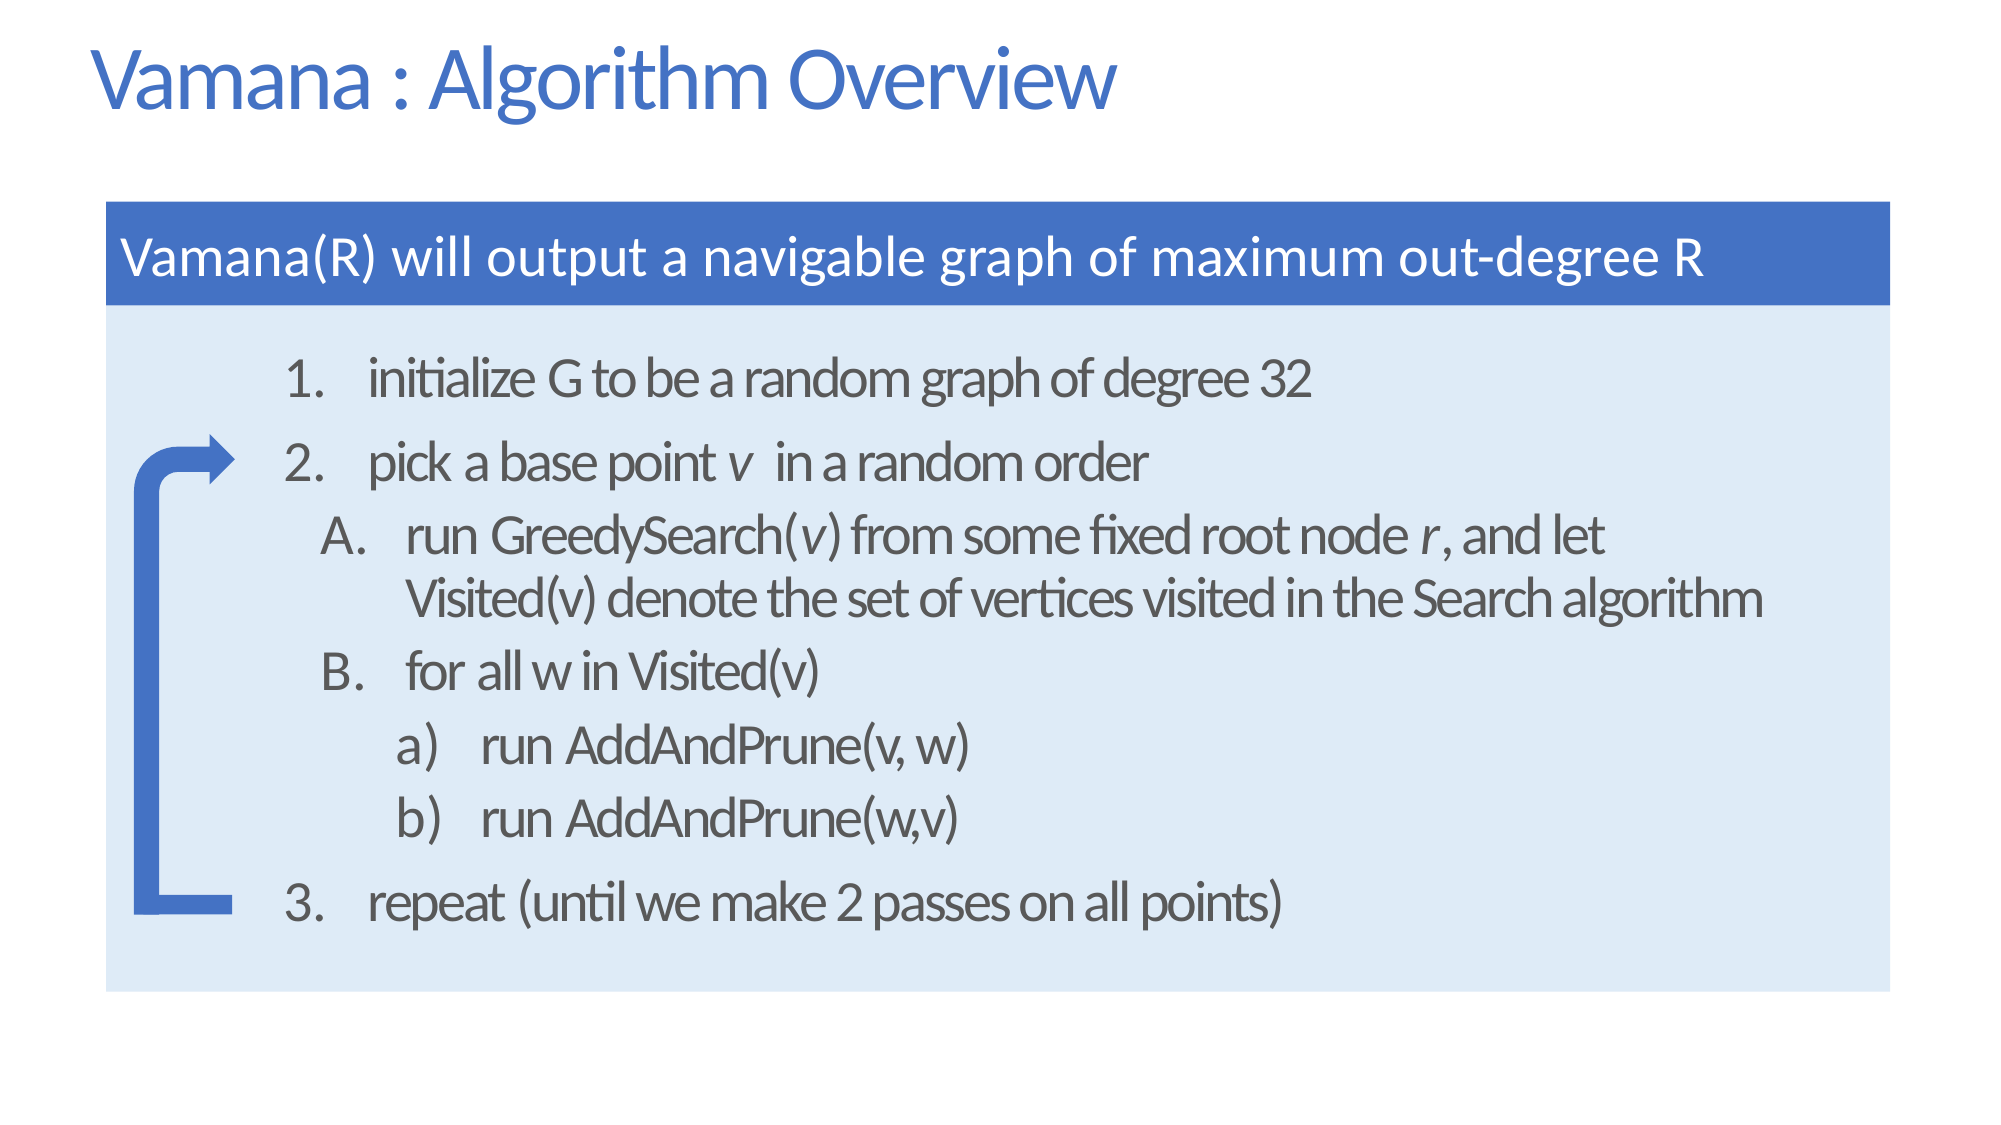

# Vamana : Algorithm Overview
Vamana(R) will output a navigable graph of maximum out-degree R

initialize G to be a random graph of degree 32
pick a base point v  in a random order
run GreedySearch(v) from some fixed root node r, and let Visited(v) denote the set of vertices visited in the Search algorithm
for all w in Visited(v)
run AddAndPrune(v, w)
run AddAndPrune(w,v)
repeat (until we make 2 passes on all points)